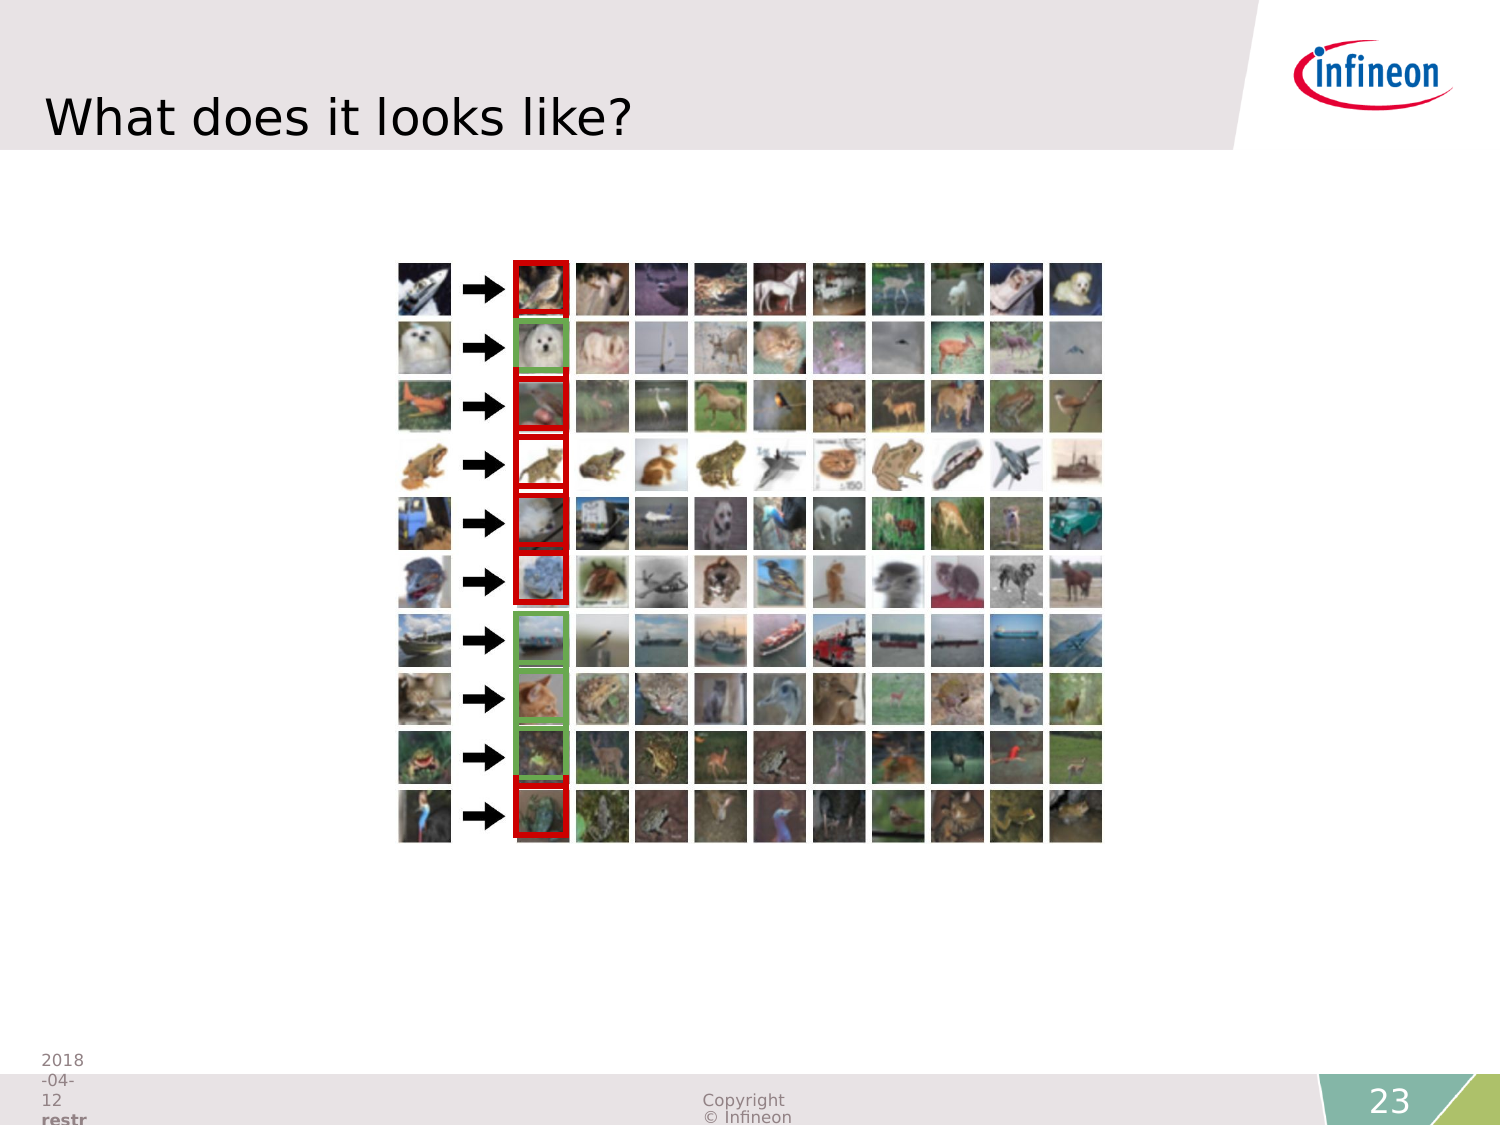

What does it looks like?

|  |
| --- |
|  |
|  |
|  |
|  |
|  |
|  |
|  |
|  |
|  |
|  |
|  |
| --- |
|  |
|  |
|  |
|  |
|  |
|  |
Lecture 2 -
2018-04-12   restricted
Copyright © Infineon Technologies AG 2018. All rights reserved.
23